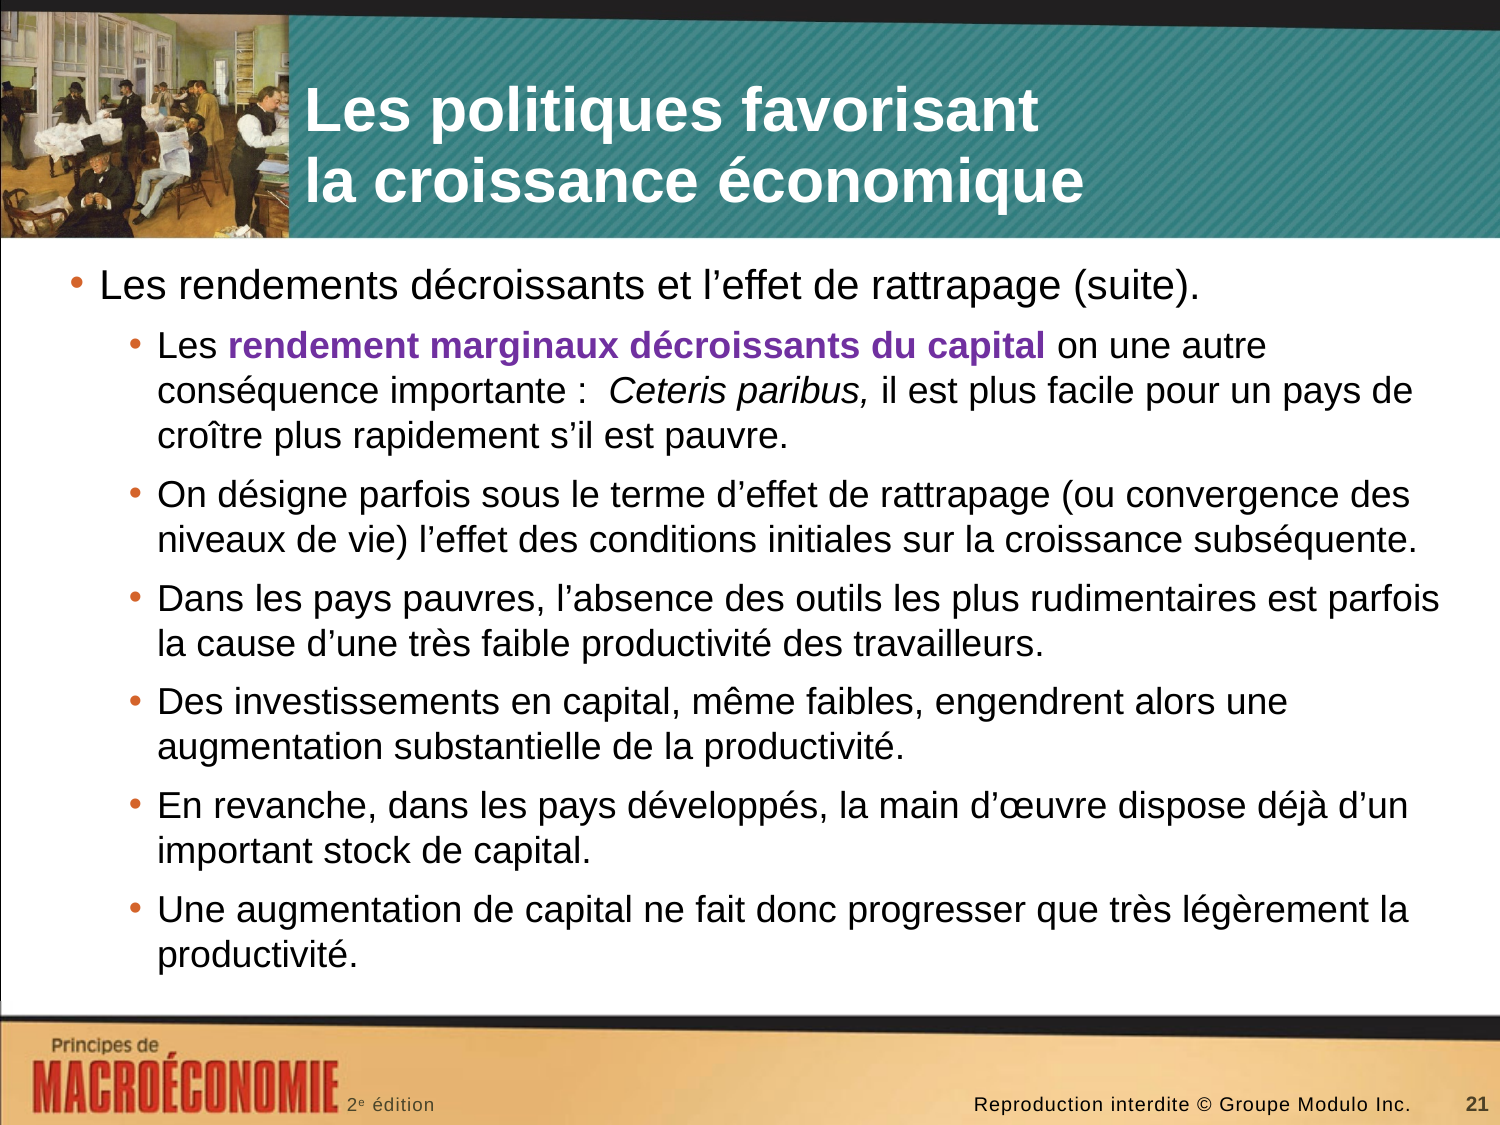

# Les politiques favorisant la croissance économique
Les rendements décroissants et l’effet de rattrapage (suite).
Les rendement marginaux décroissants du capital on une autre conséquence importante :  Ceteris paribus, il est plus facile pour un pays de croître plus rapidement s’il est pauvre.
On désigne parfois sous le terme d’effet de rattrapage (ou convergence des niveaux de vie) l’effet des conditions initiales sur la croissance subséquente.
Dans les pays pauvres, l’absence des outils les plus rudimentaires est parfois la cause d’une très faible productivité des travailleurs.
Des investissements en capital, même faibles, engendrent alors une augmentation substantielle de la productivité.
En revanche, dans les pays développés, la main d’œuvre dispose déjà d’un important stock de capital.
Une augmentation de capital ne fait donc progresser que très légèrement la productivité.

21